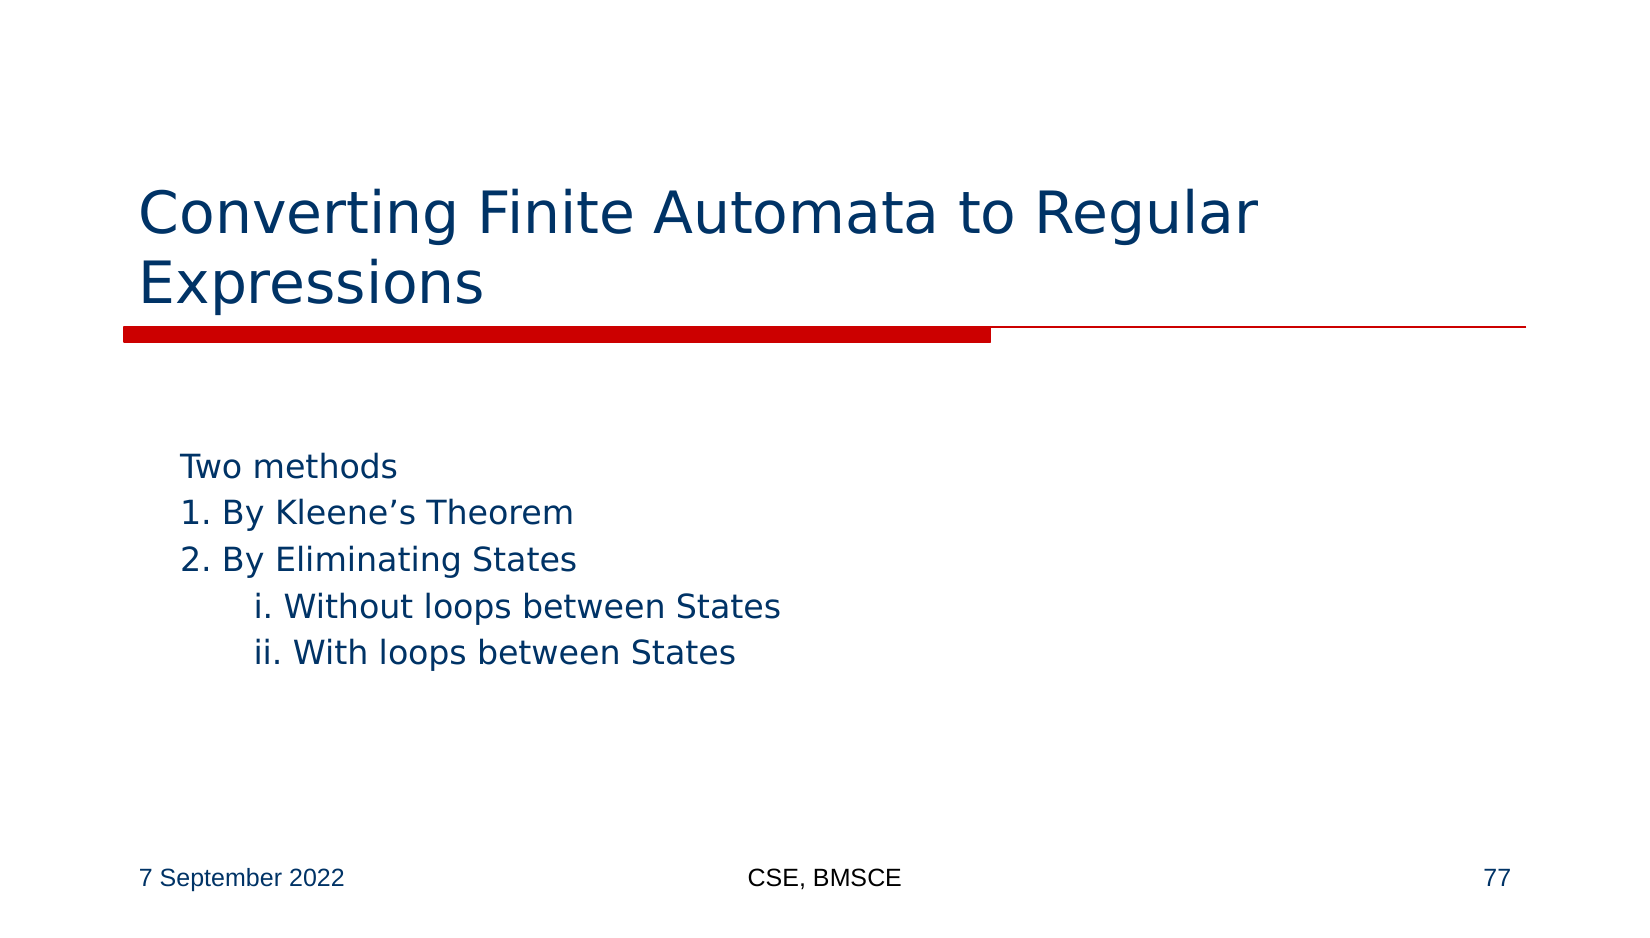

# Converting Finite Automata to Regular Expressions
Two methods
1. By Kleene’s Theorem
2. By Eliminating States
       i. Without loops between States
       ii. With loops between States
7 September 2022
CSE, BMSCE
77